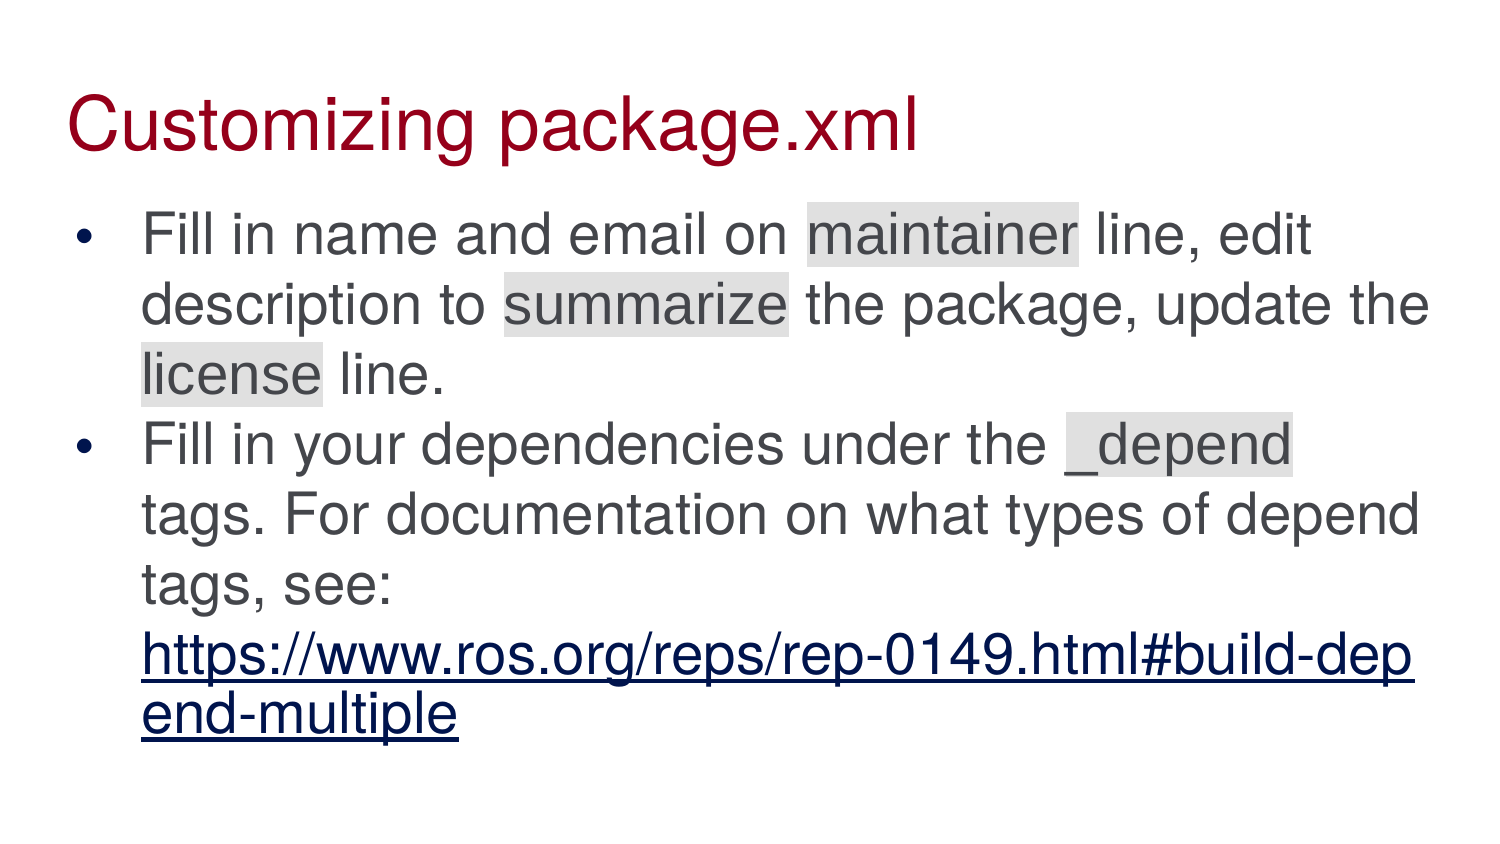

Customizing package.xml
Fill in name and email on maintainer line, edit description to summarize the package, update the license line.
Fill in your dependencies under the _depend tags. For documentation on what types of depend tags, see: https://www.ros.org/reps/rep-0149.html#build-depend-multiple